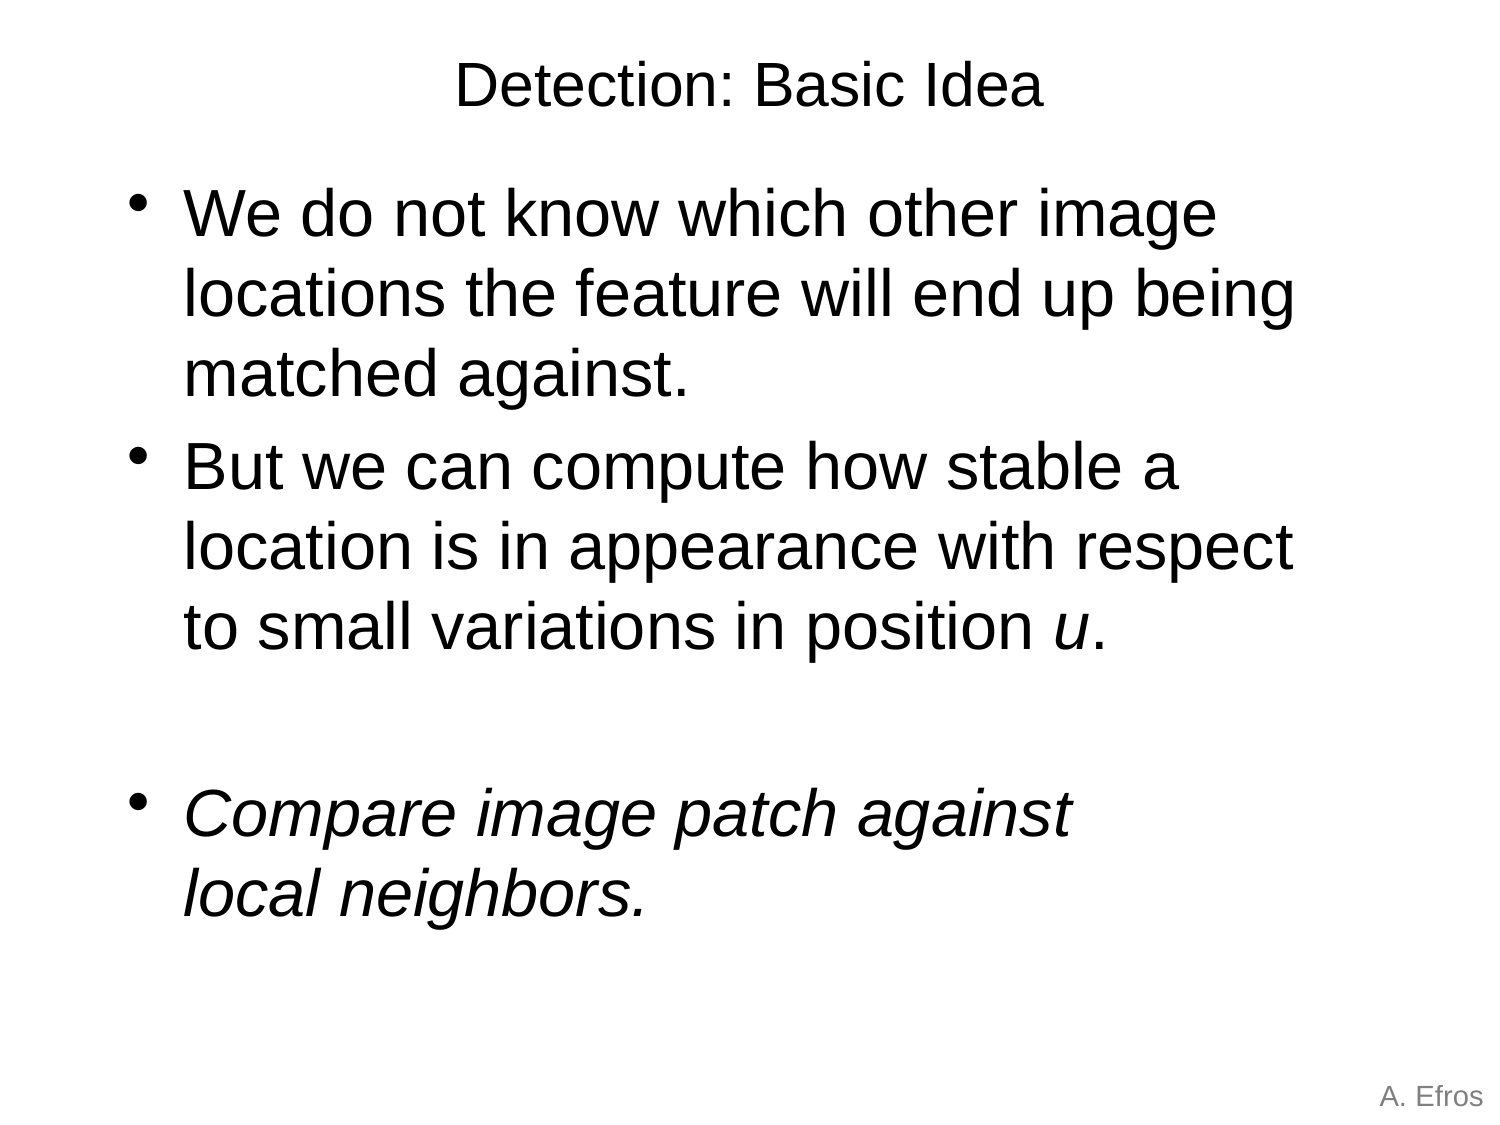

# Detection: Basic Idea
We do not know which other image locations the feature will end up being matched against.
But we can compute how stable a location is in appearance with respect to small variations in position u.

Compare image patch against
local neighbors.
A. Efros